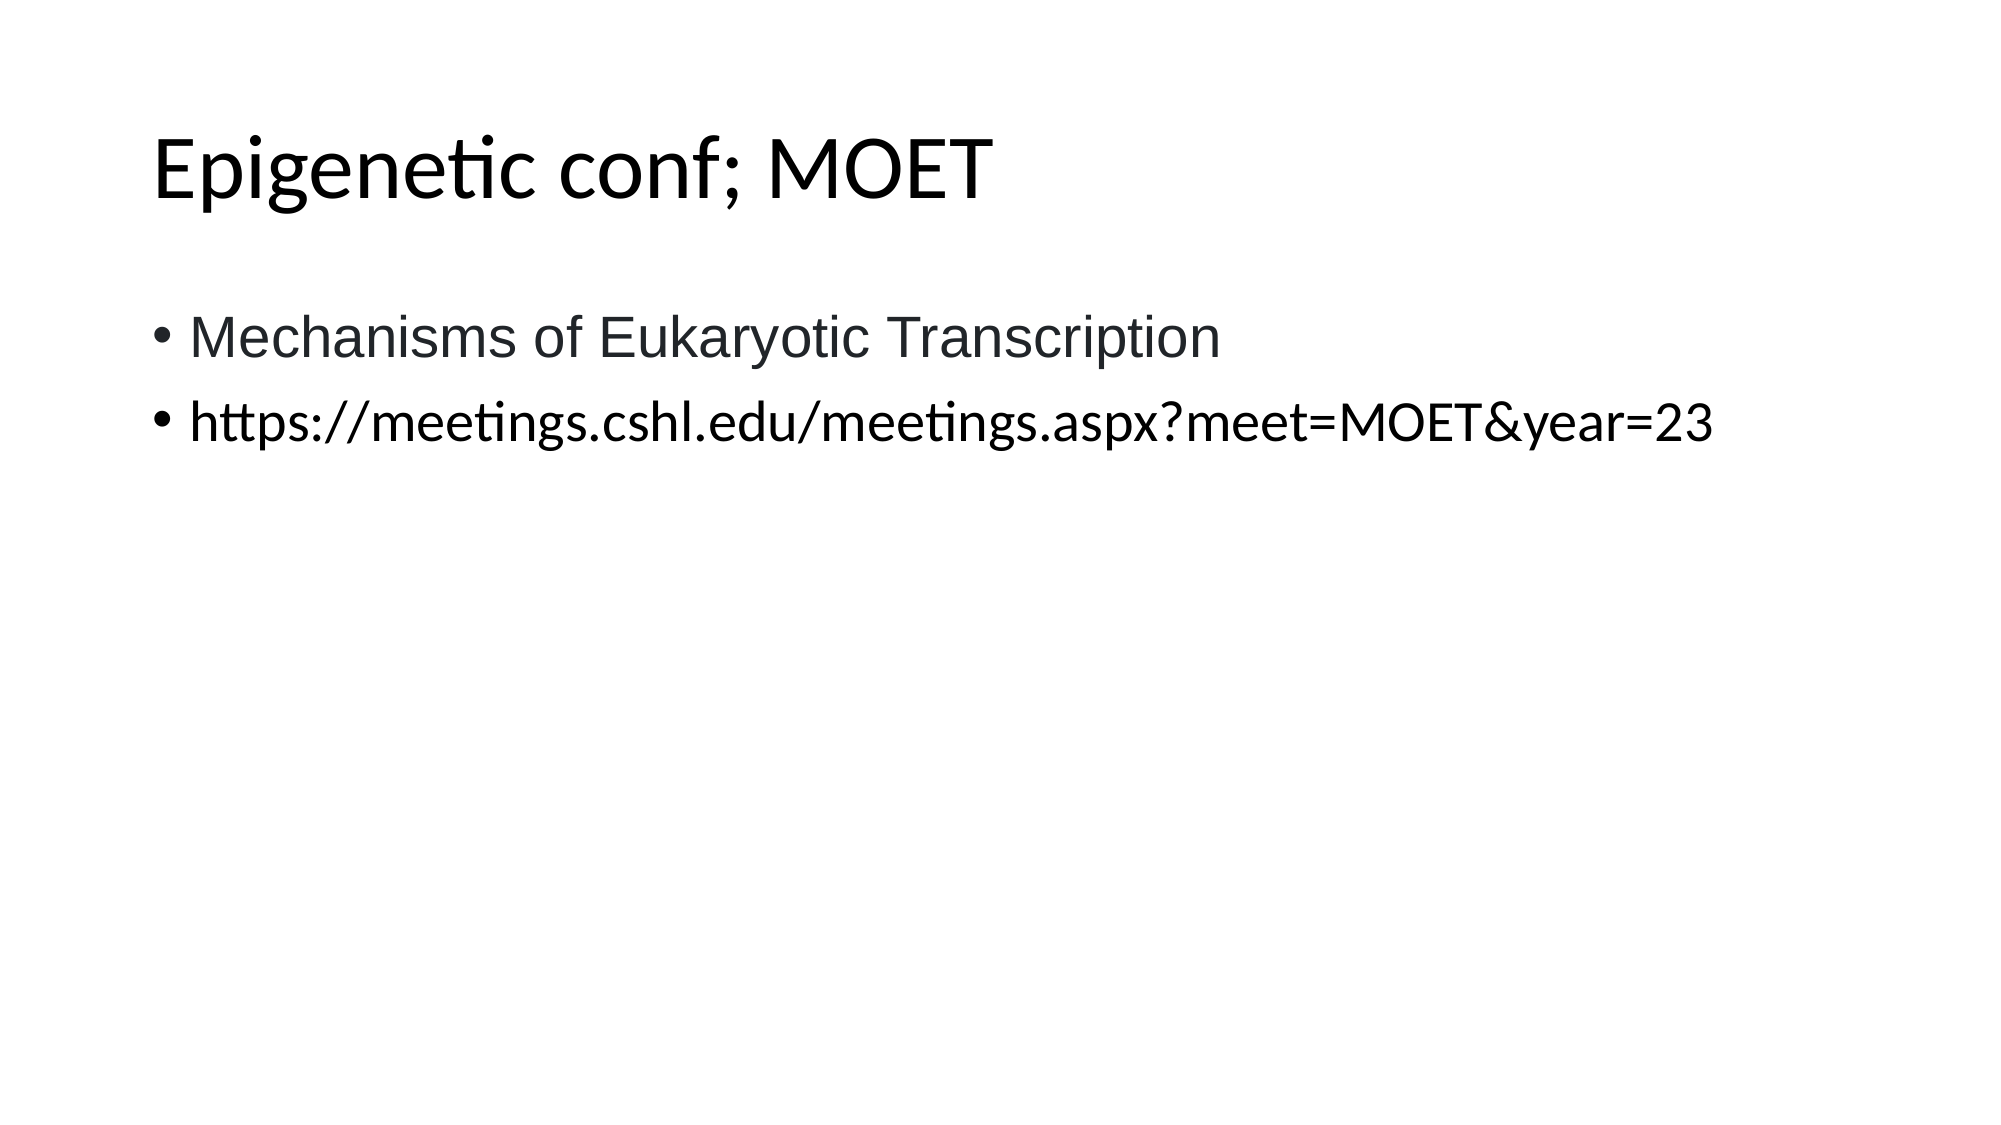

# Epigenetic conf; MOET
Mechanisms of Eukaryotic Transcription
https://meetings.cshl.edu/meetings.aspx?meet=MOET&year=23